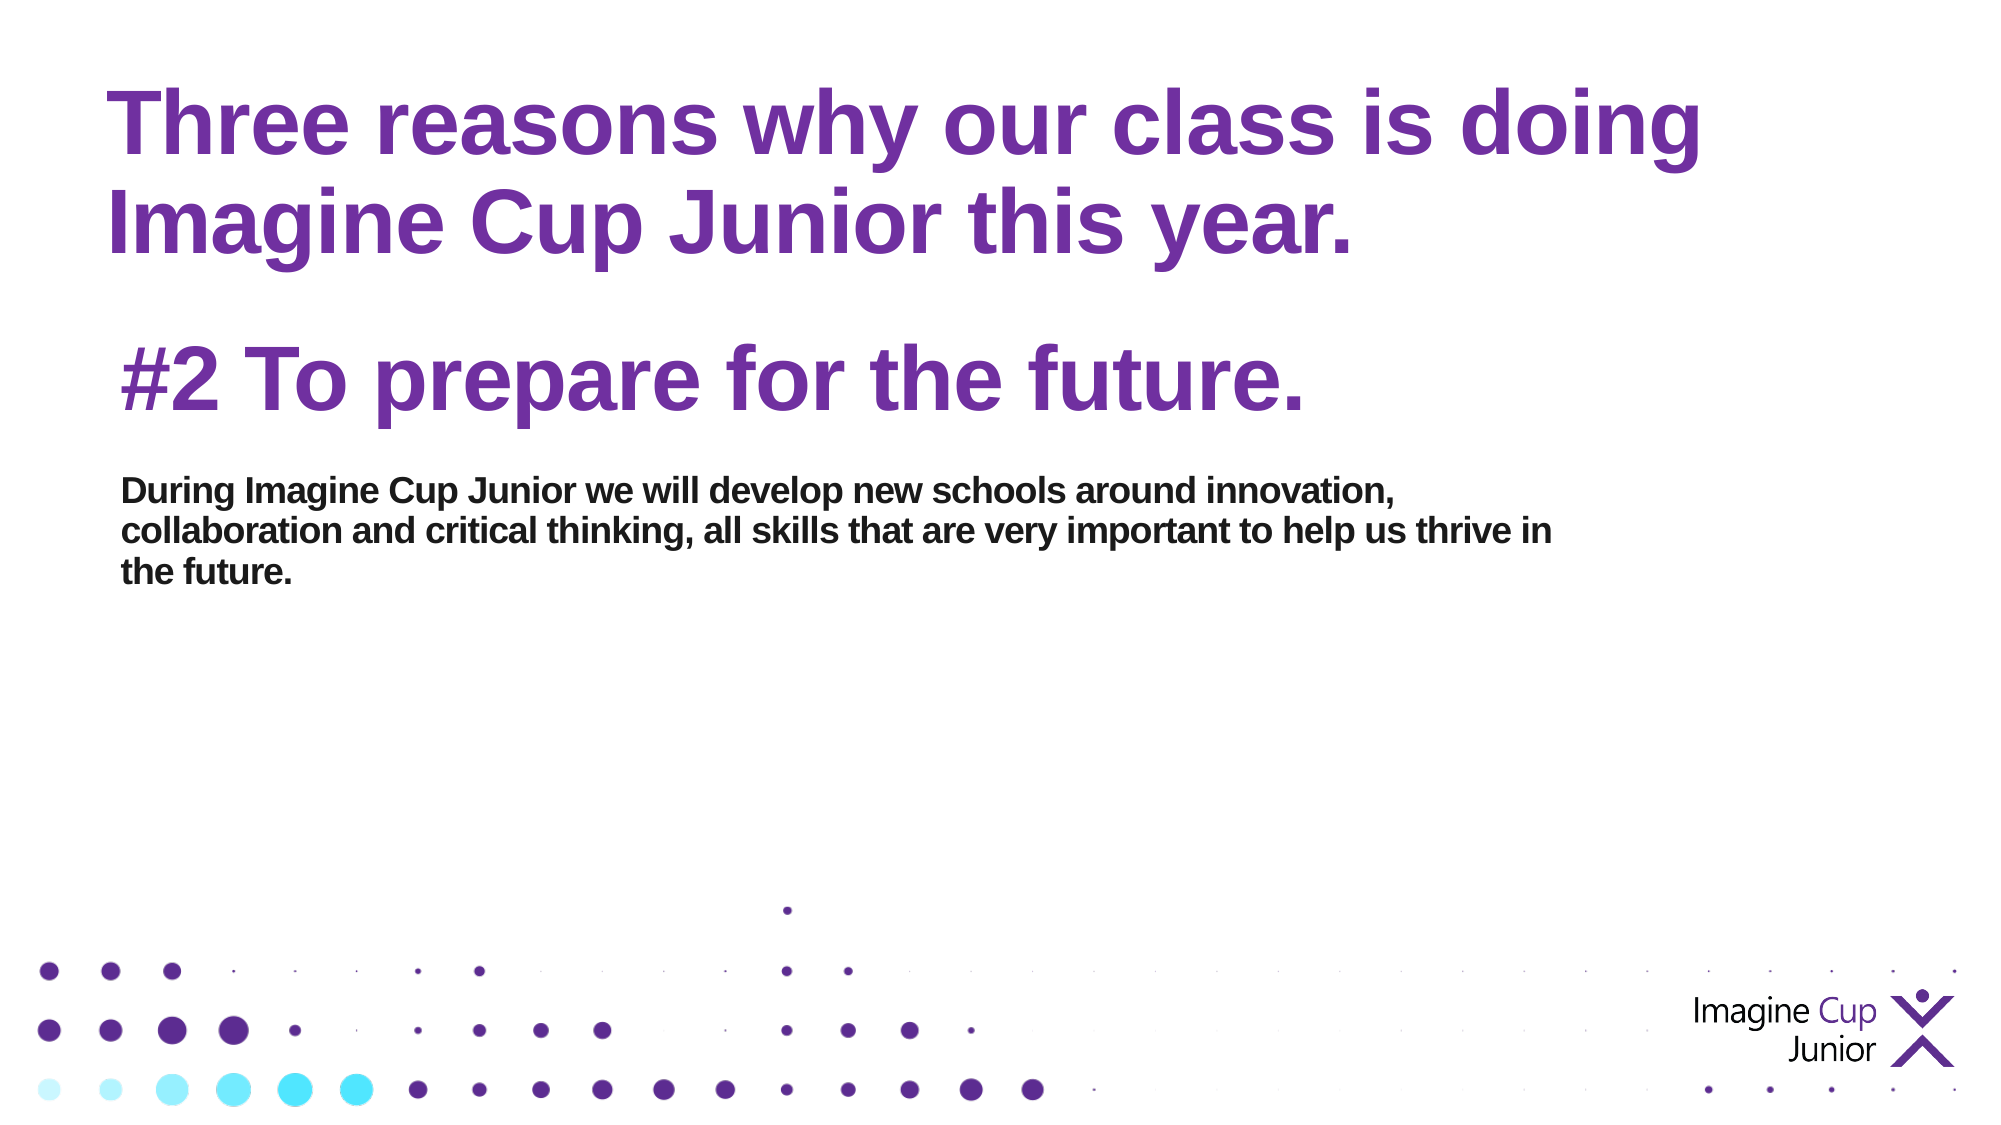

# Three reasons why our class is doing Imagine Cup Junior this year.
#2 To prepare for the future.

During Imagine Cup Junior we will develop new schools around innovation, collaboration and critical thinking, all skills that are very important to help us thrive in the future.